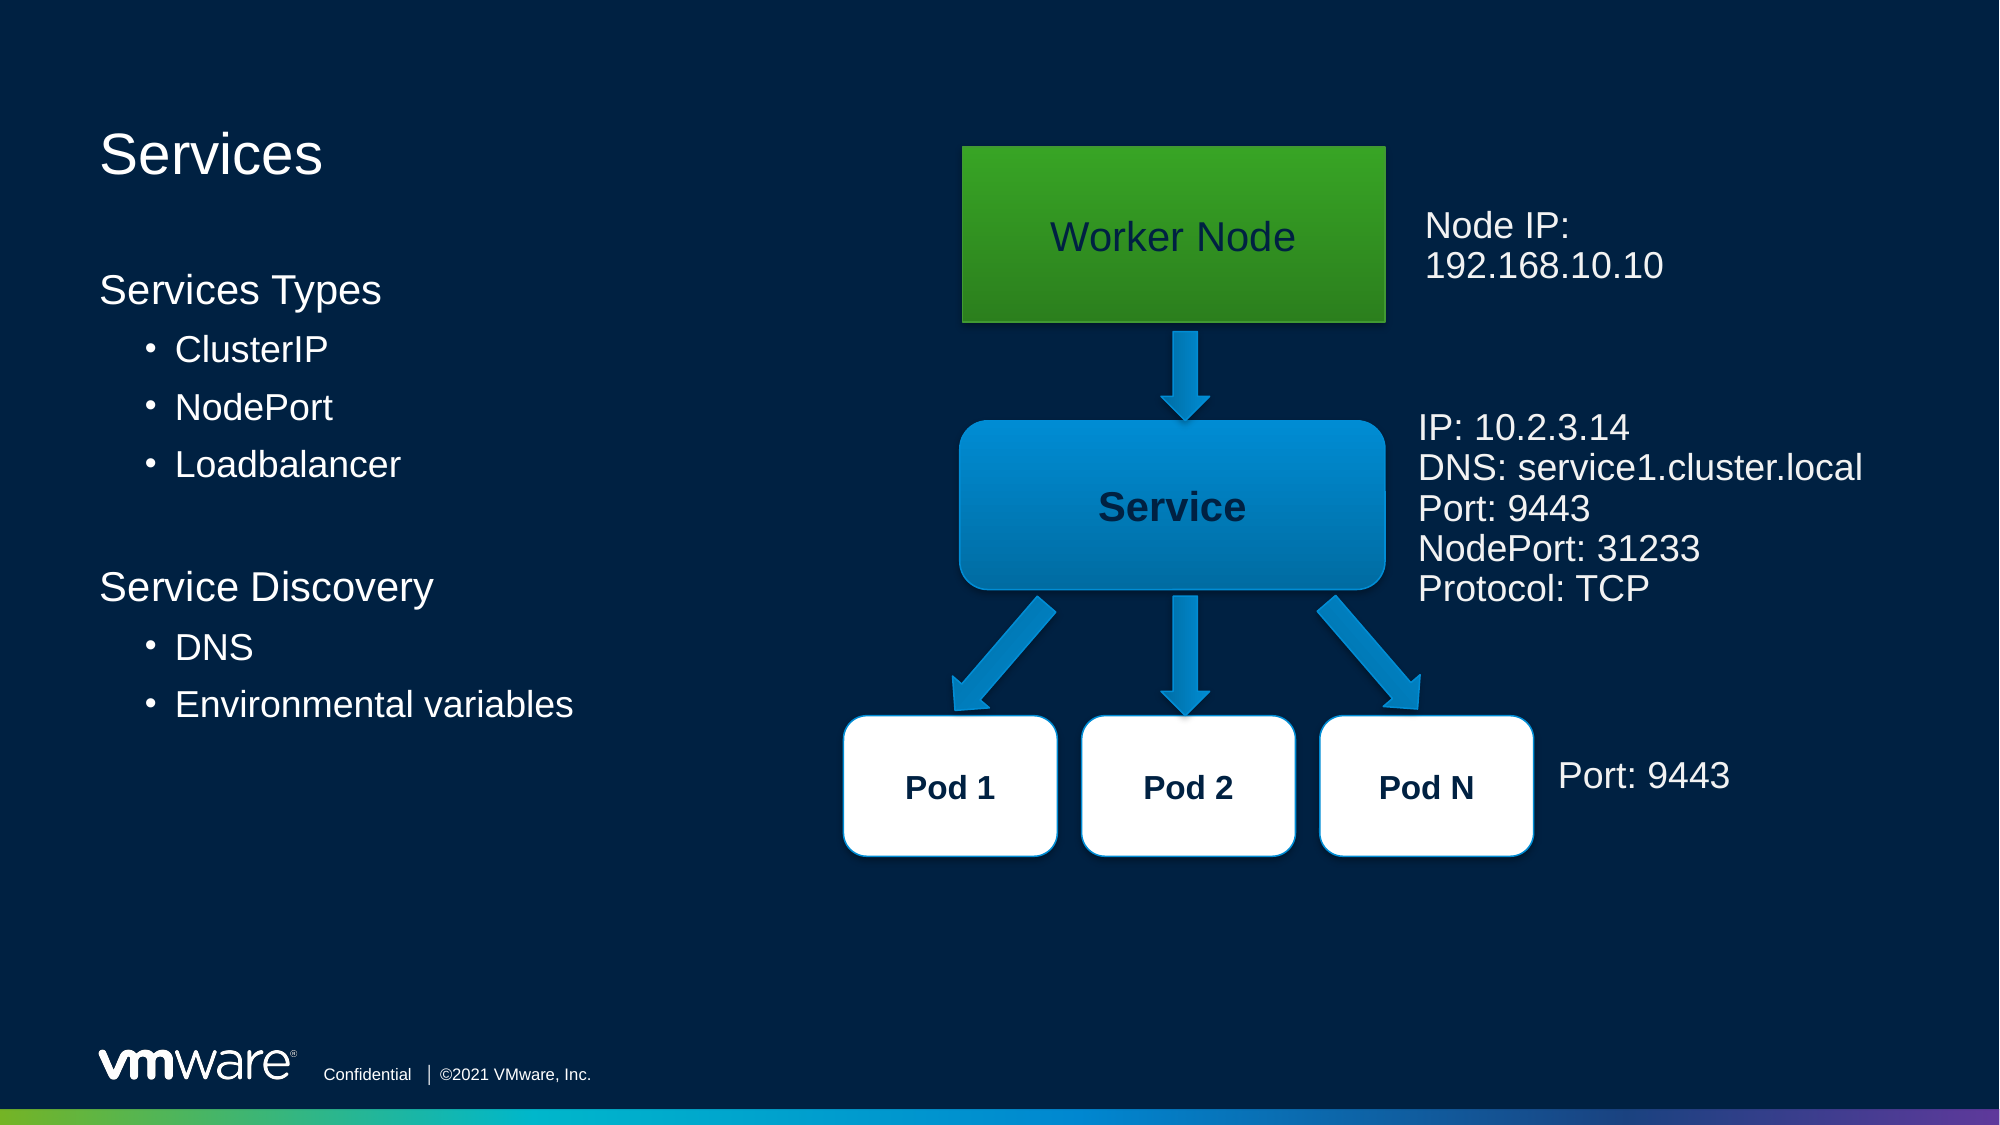

# Services
Worker Node
Node IP:
192.168.10.10
Services Types
ClusterIP
NodePort
Loadbalancer

Service Discovery
DNS
Environmental variables

IP: 10.2.3.14
DNS: service1.cluster.local
Port: 9443
NodePort: 31233
Protocol: TCP
Service

Pod N
Pod 1
Pod 2
Port: 9443
10